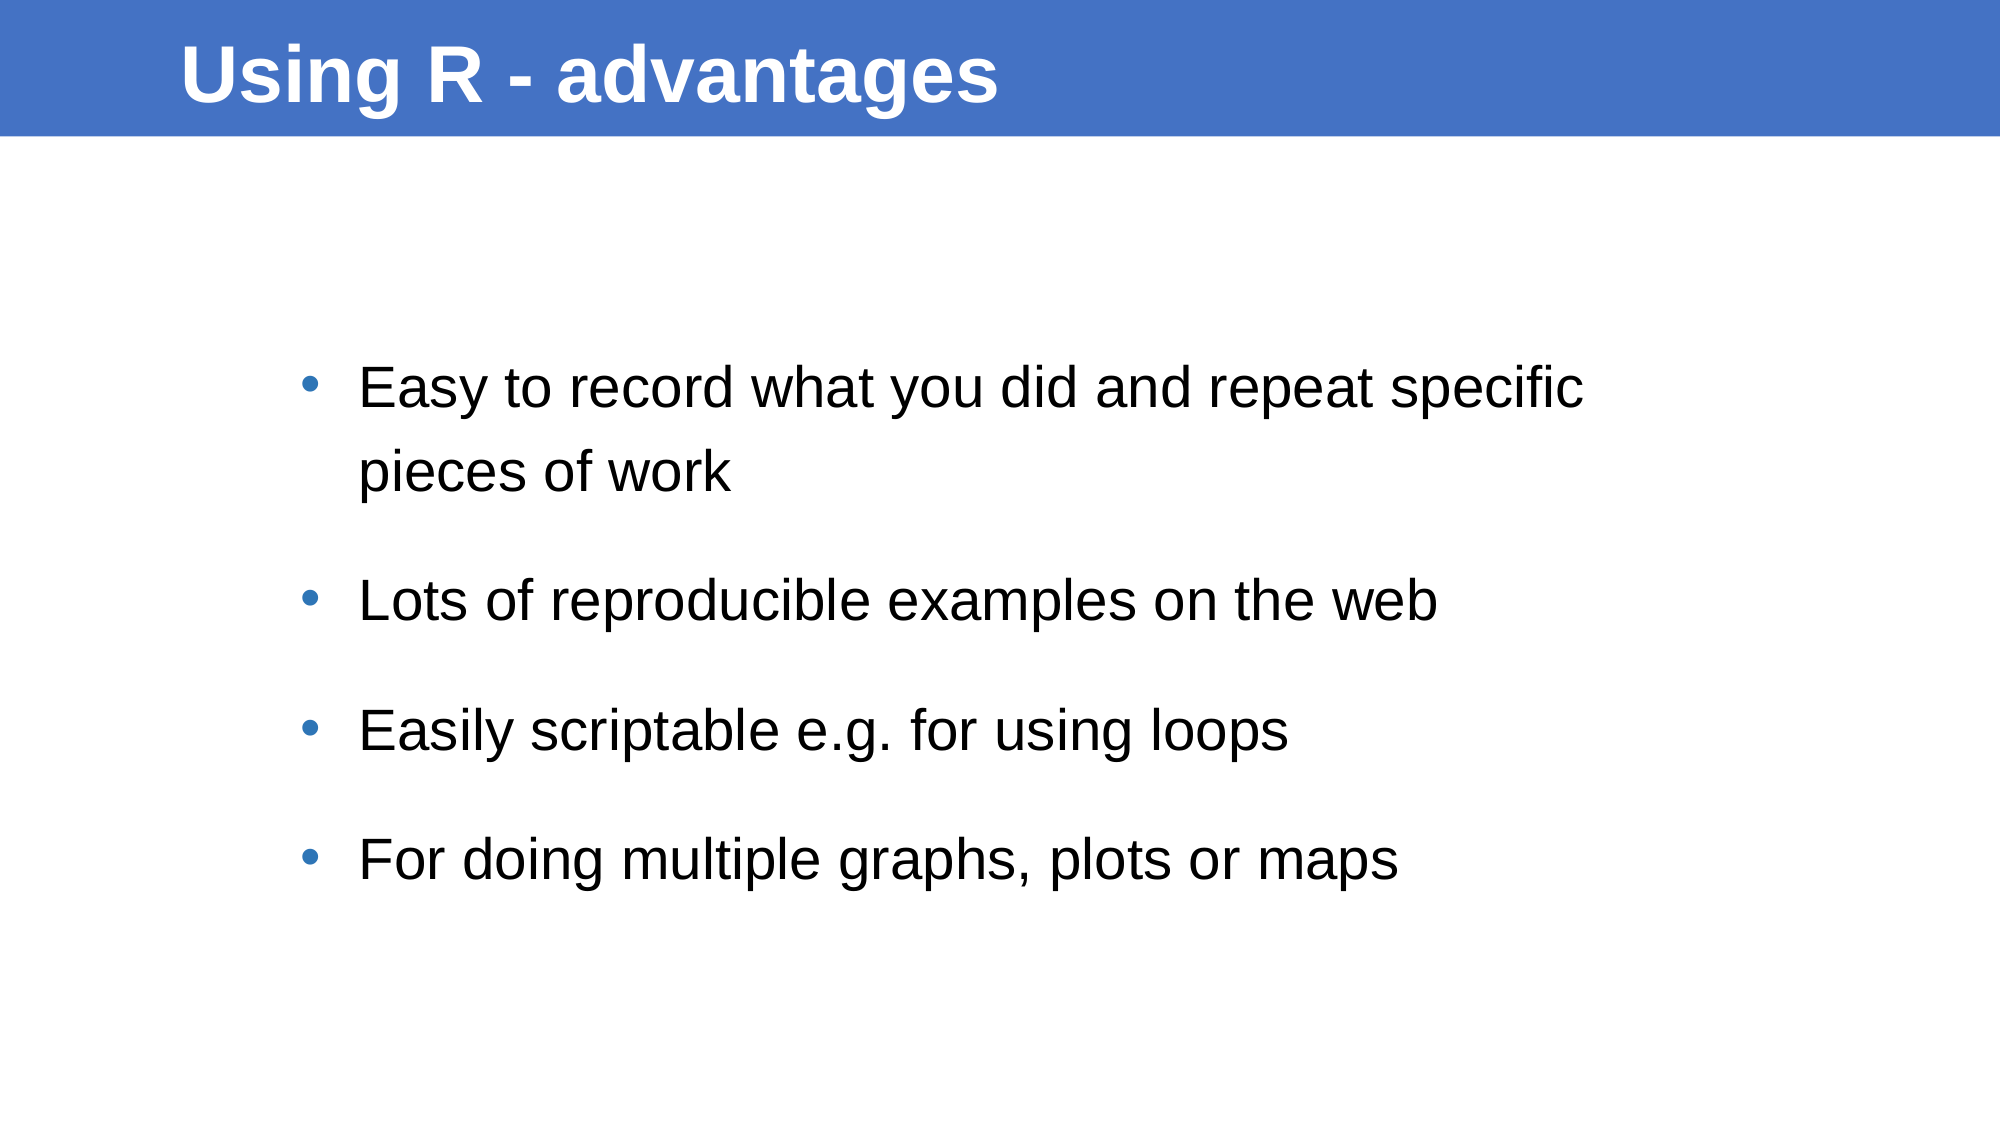

Using R - advantages
Easy to record what you did and repeat specific pieces of work
Lots of reproducible examples on the web
Easily scriptable e.g. for using loops
For doing multiple graphs, plots or maps